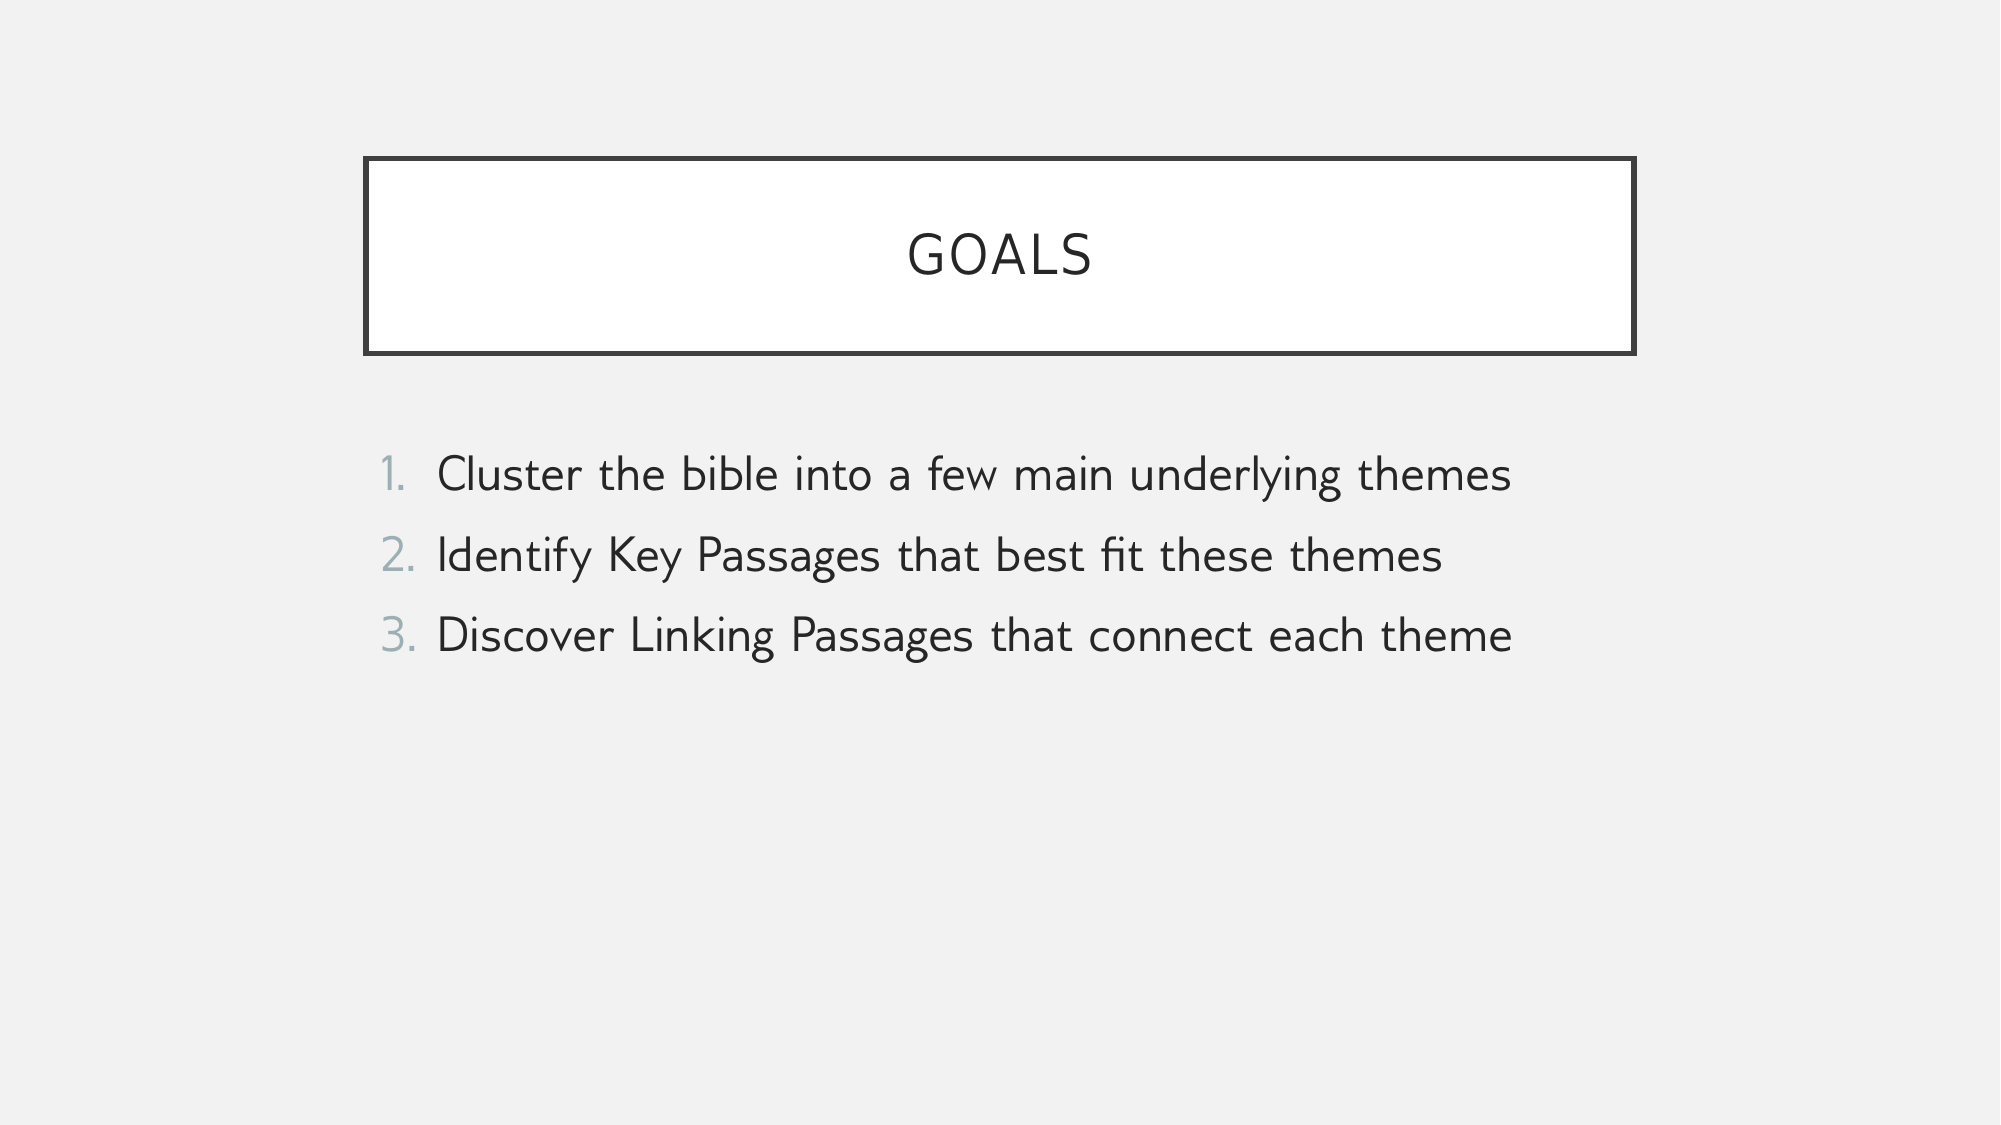

# Goals
Cluster the bible into a few main underlying themes
Identify Key Passages that best fit these themes
Discover Linking Passages that connect each theme